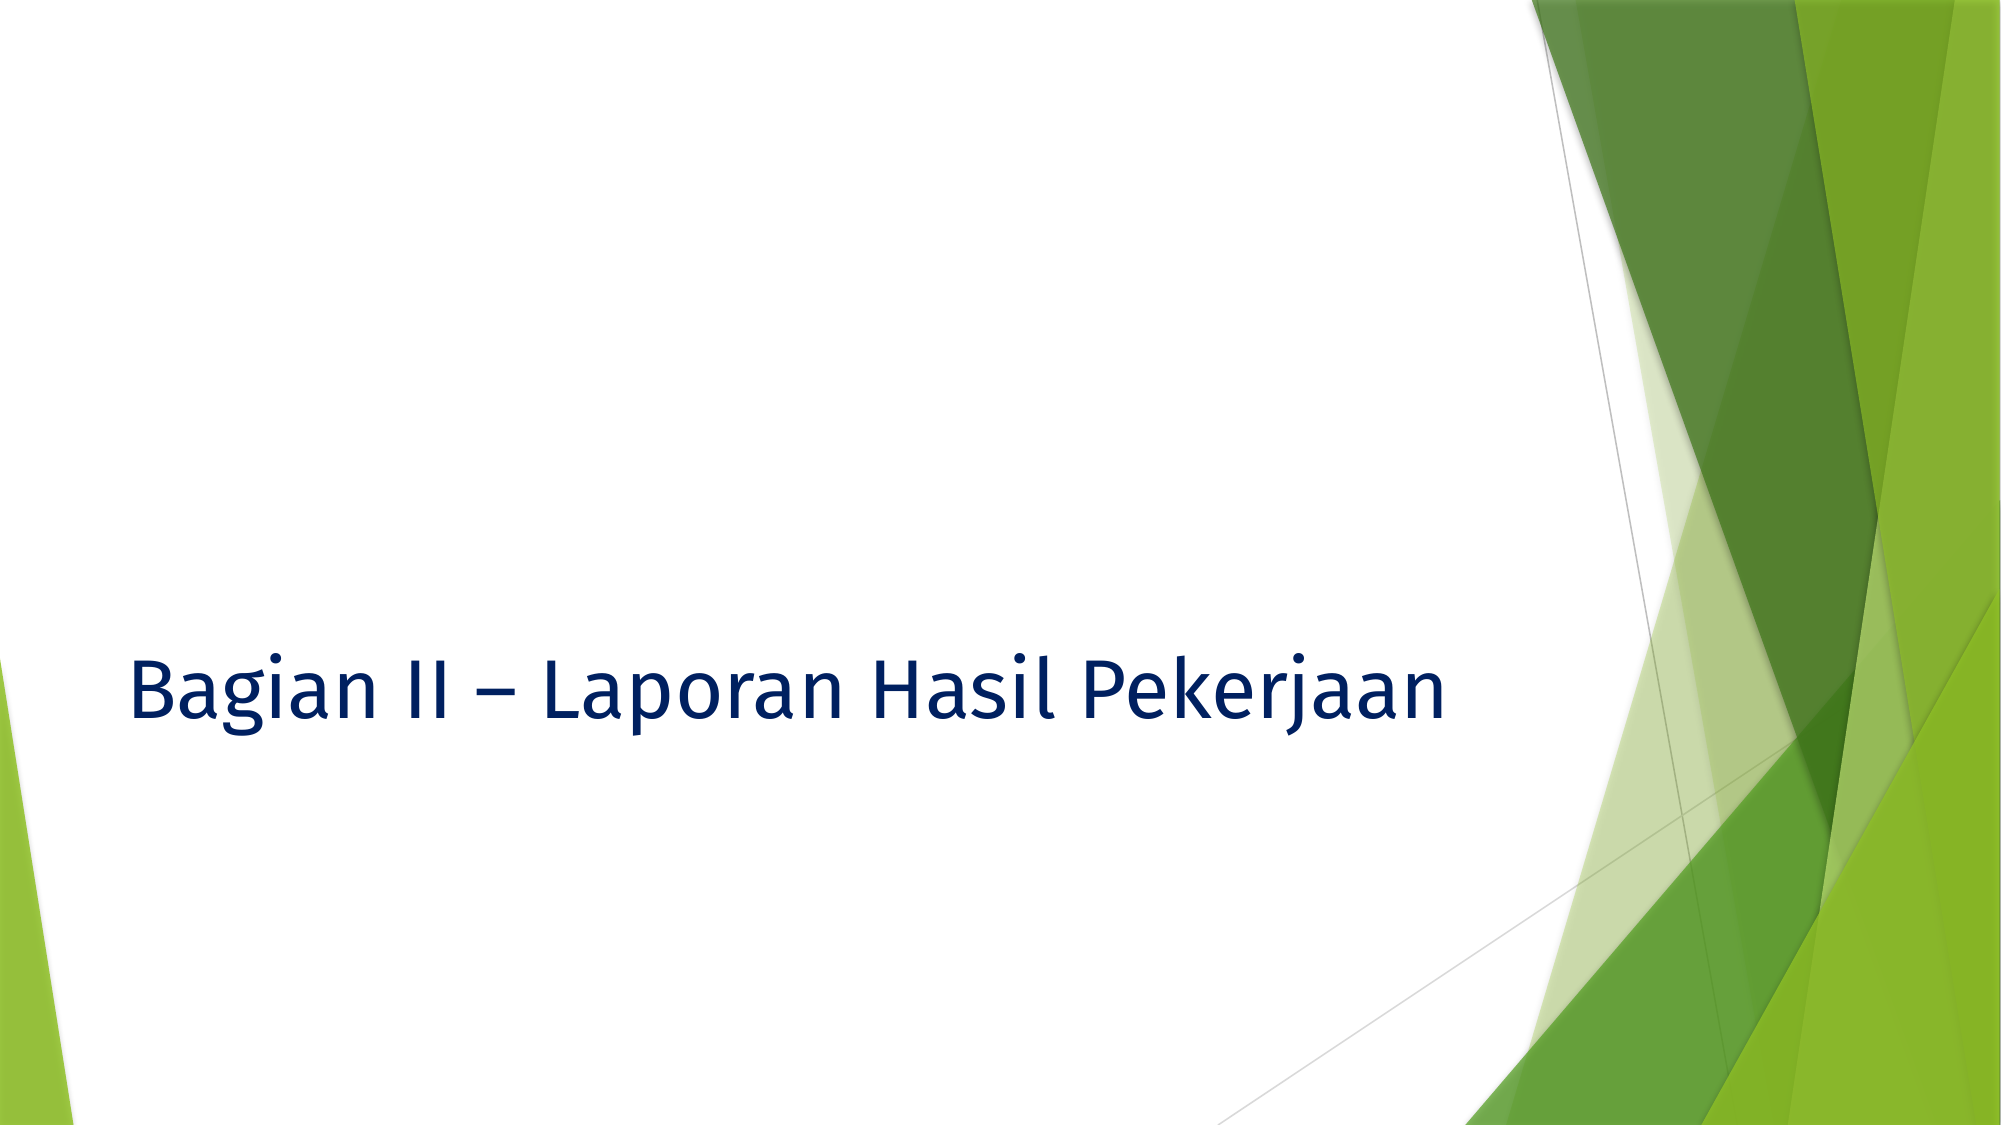

# Bagian II – Laporan Hasil Pekerjaan